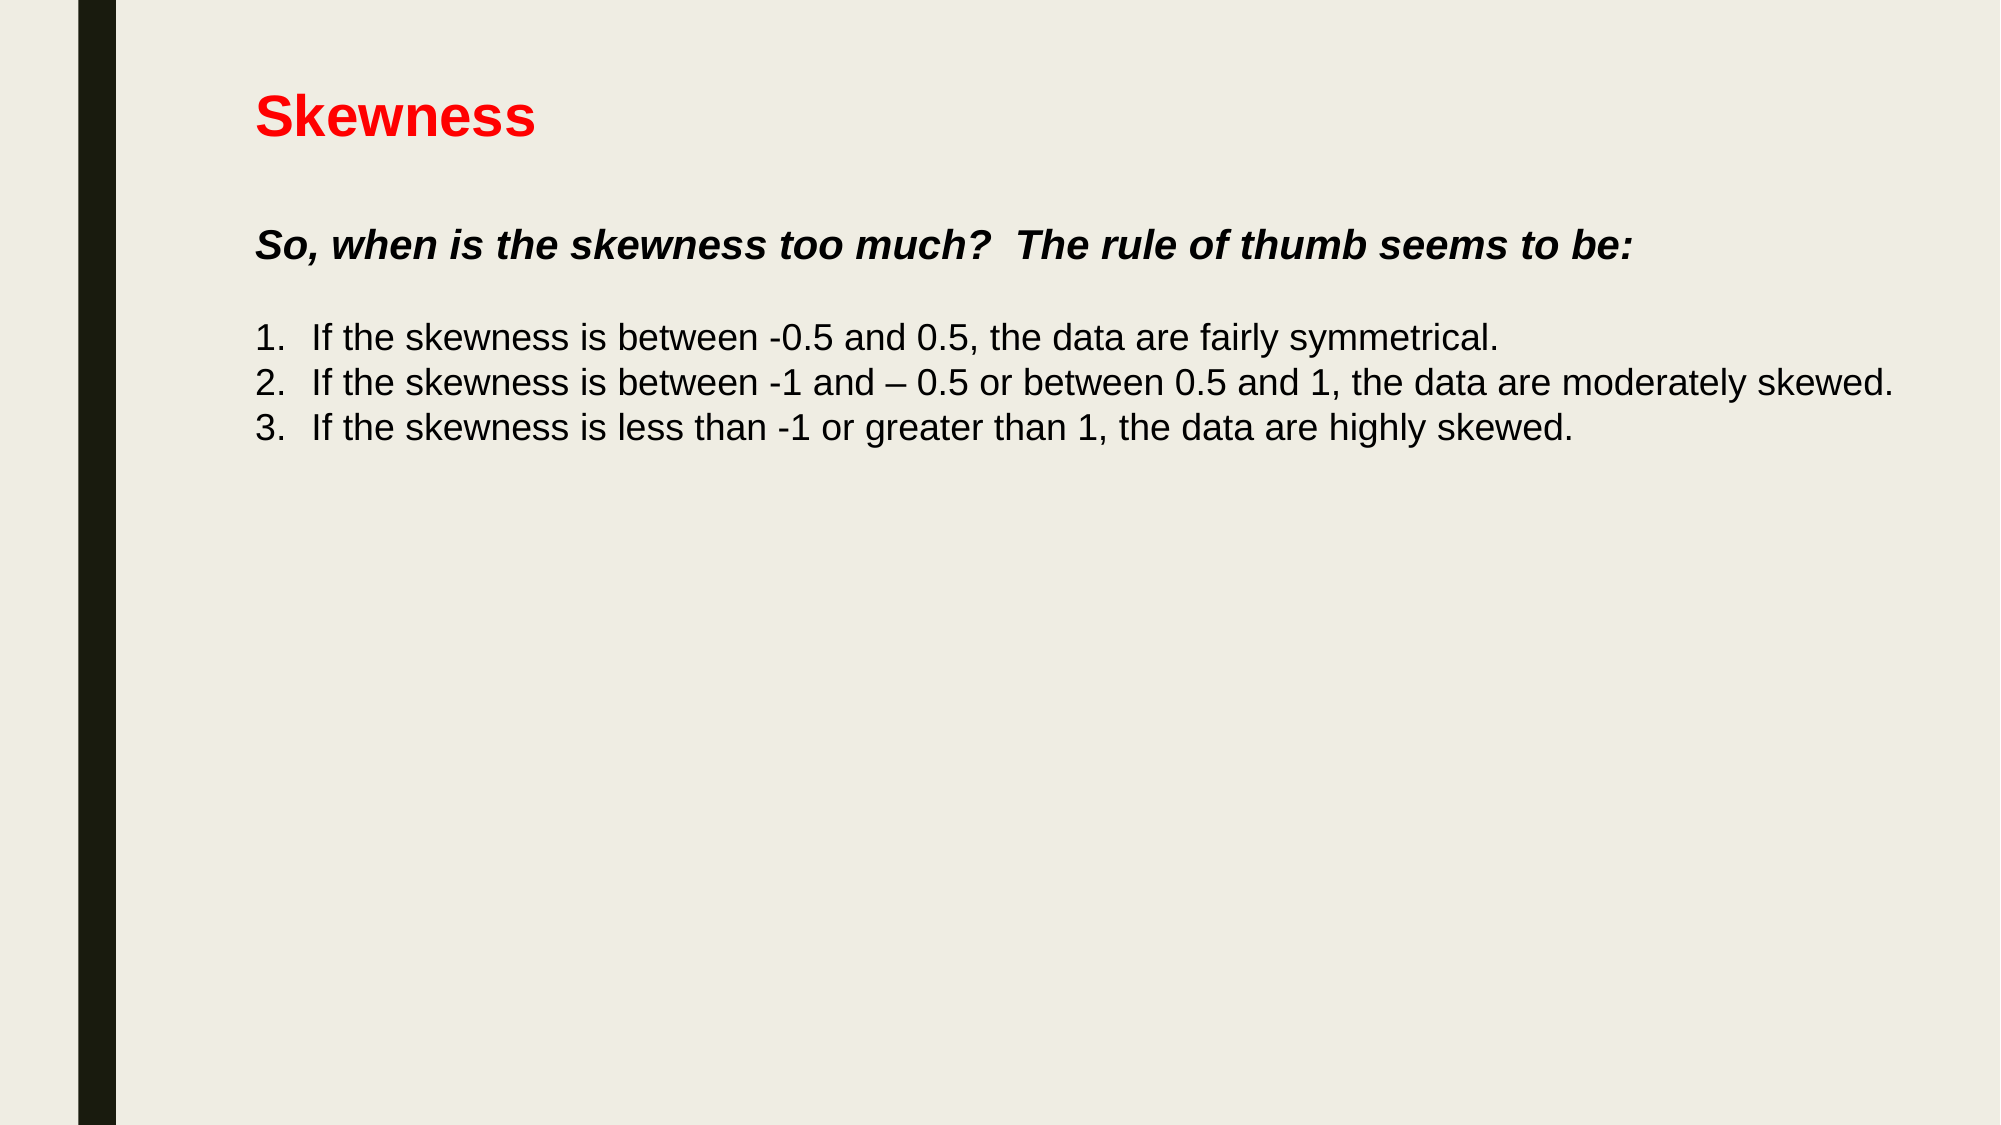

Skewness

So, when is the skewness too much?  The rule of thumb seems to be:

If the skewness is between -0.5 and 0.5, the data are fairly symmetrical.
If the skewness is between -1 and – 0.5 or between 0.5 and 1, the data are moderately skewed.
If the skewness is less than -1 or greater than 1, the data are highly skewed.